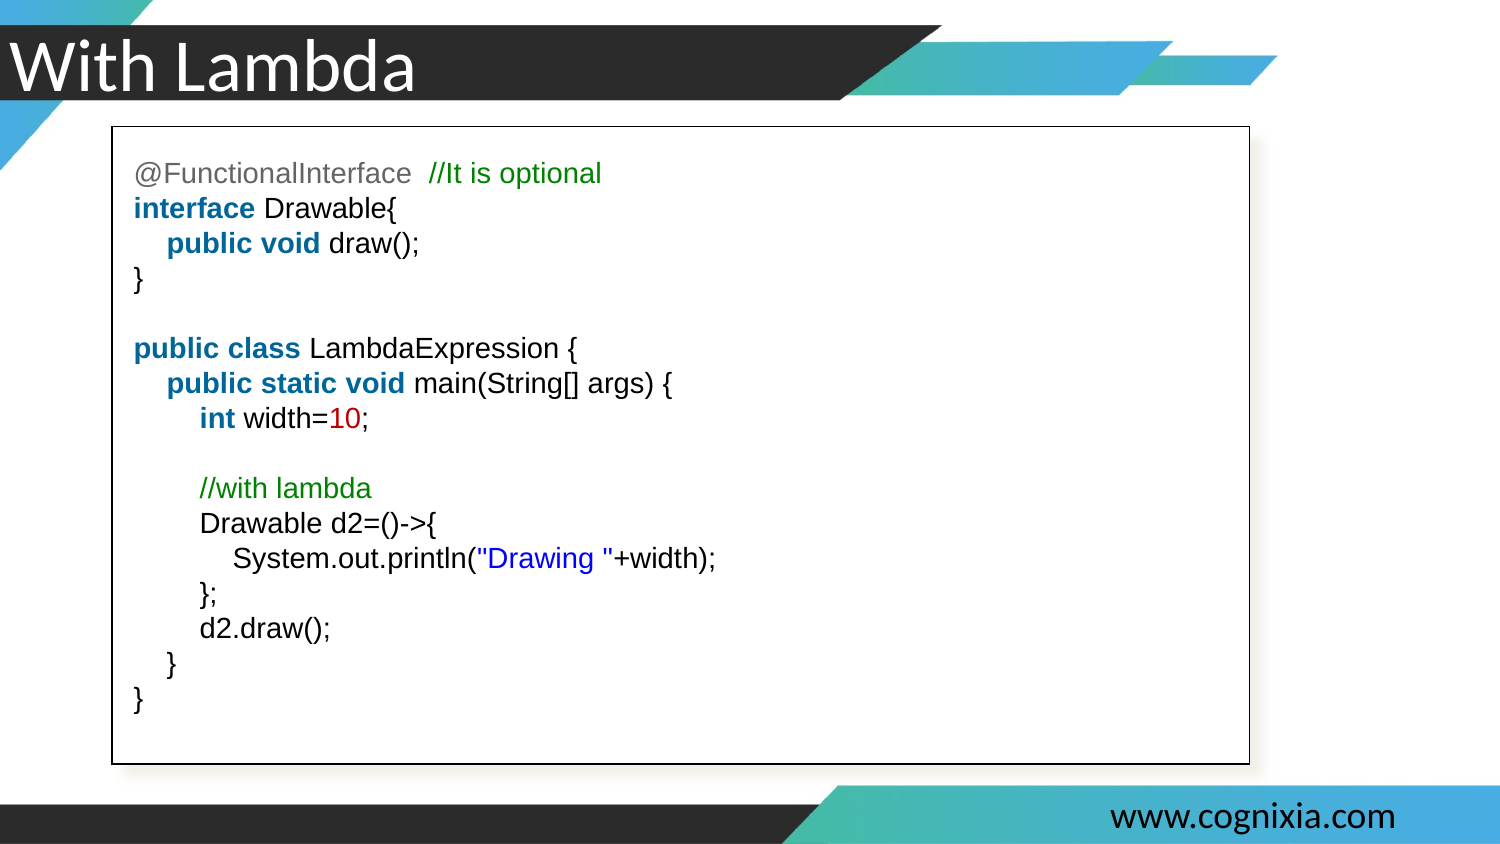

With Lambda
#

@FunctionalInterface  //It is optional
interface Drawable{
    public void draw();
}

public class LambdaExpression {
    public static void main(String[] args) {
        int width=10;

        //with lambda
        Drawable d2=()->{
            System.out.println("Drawing "+width);
        };
        d2.draw();
    }
}